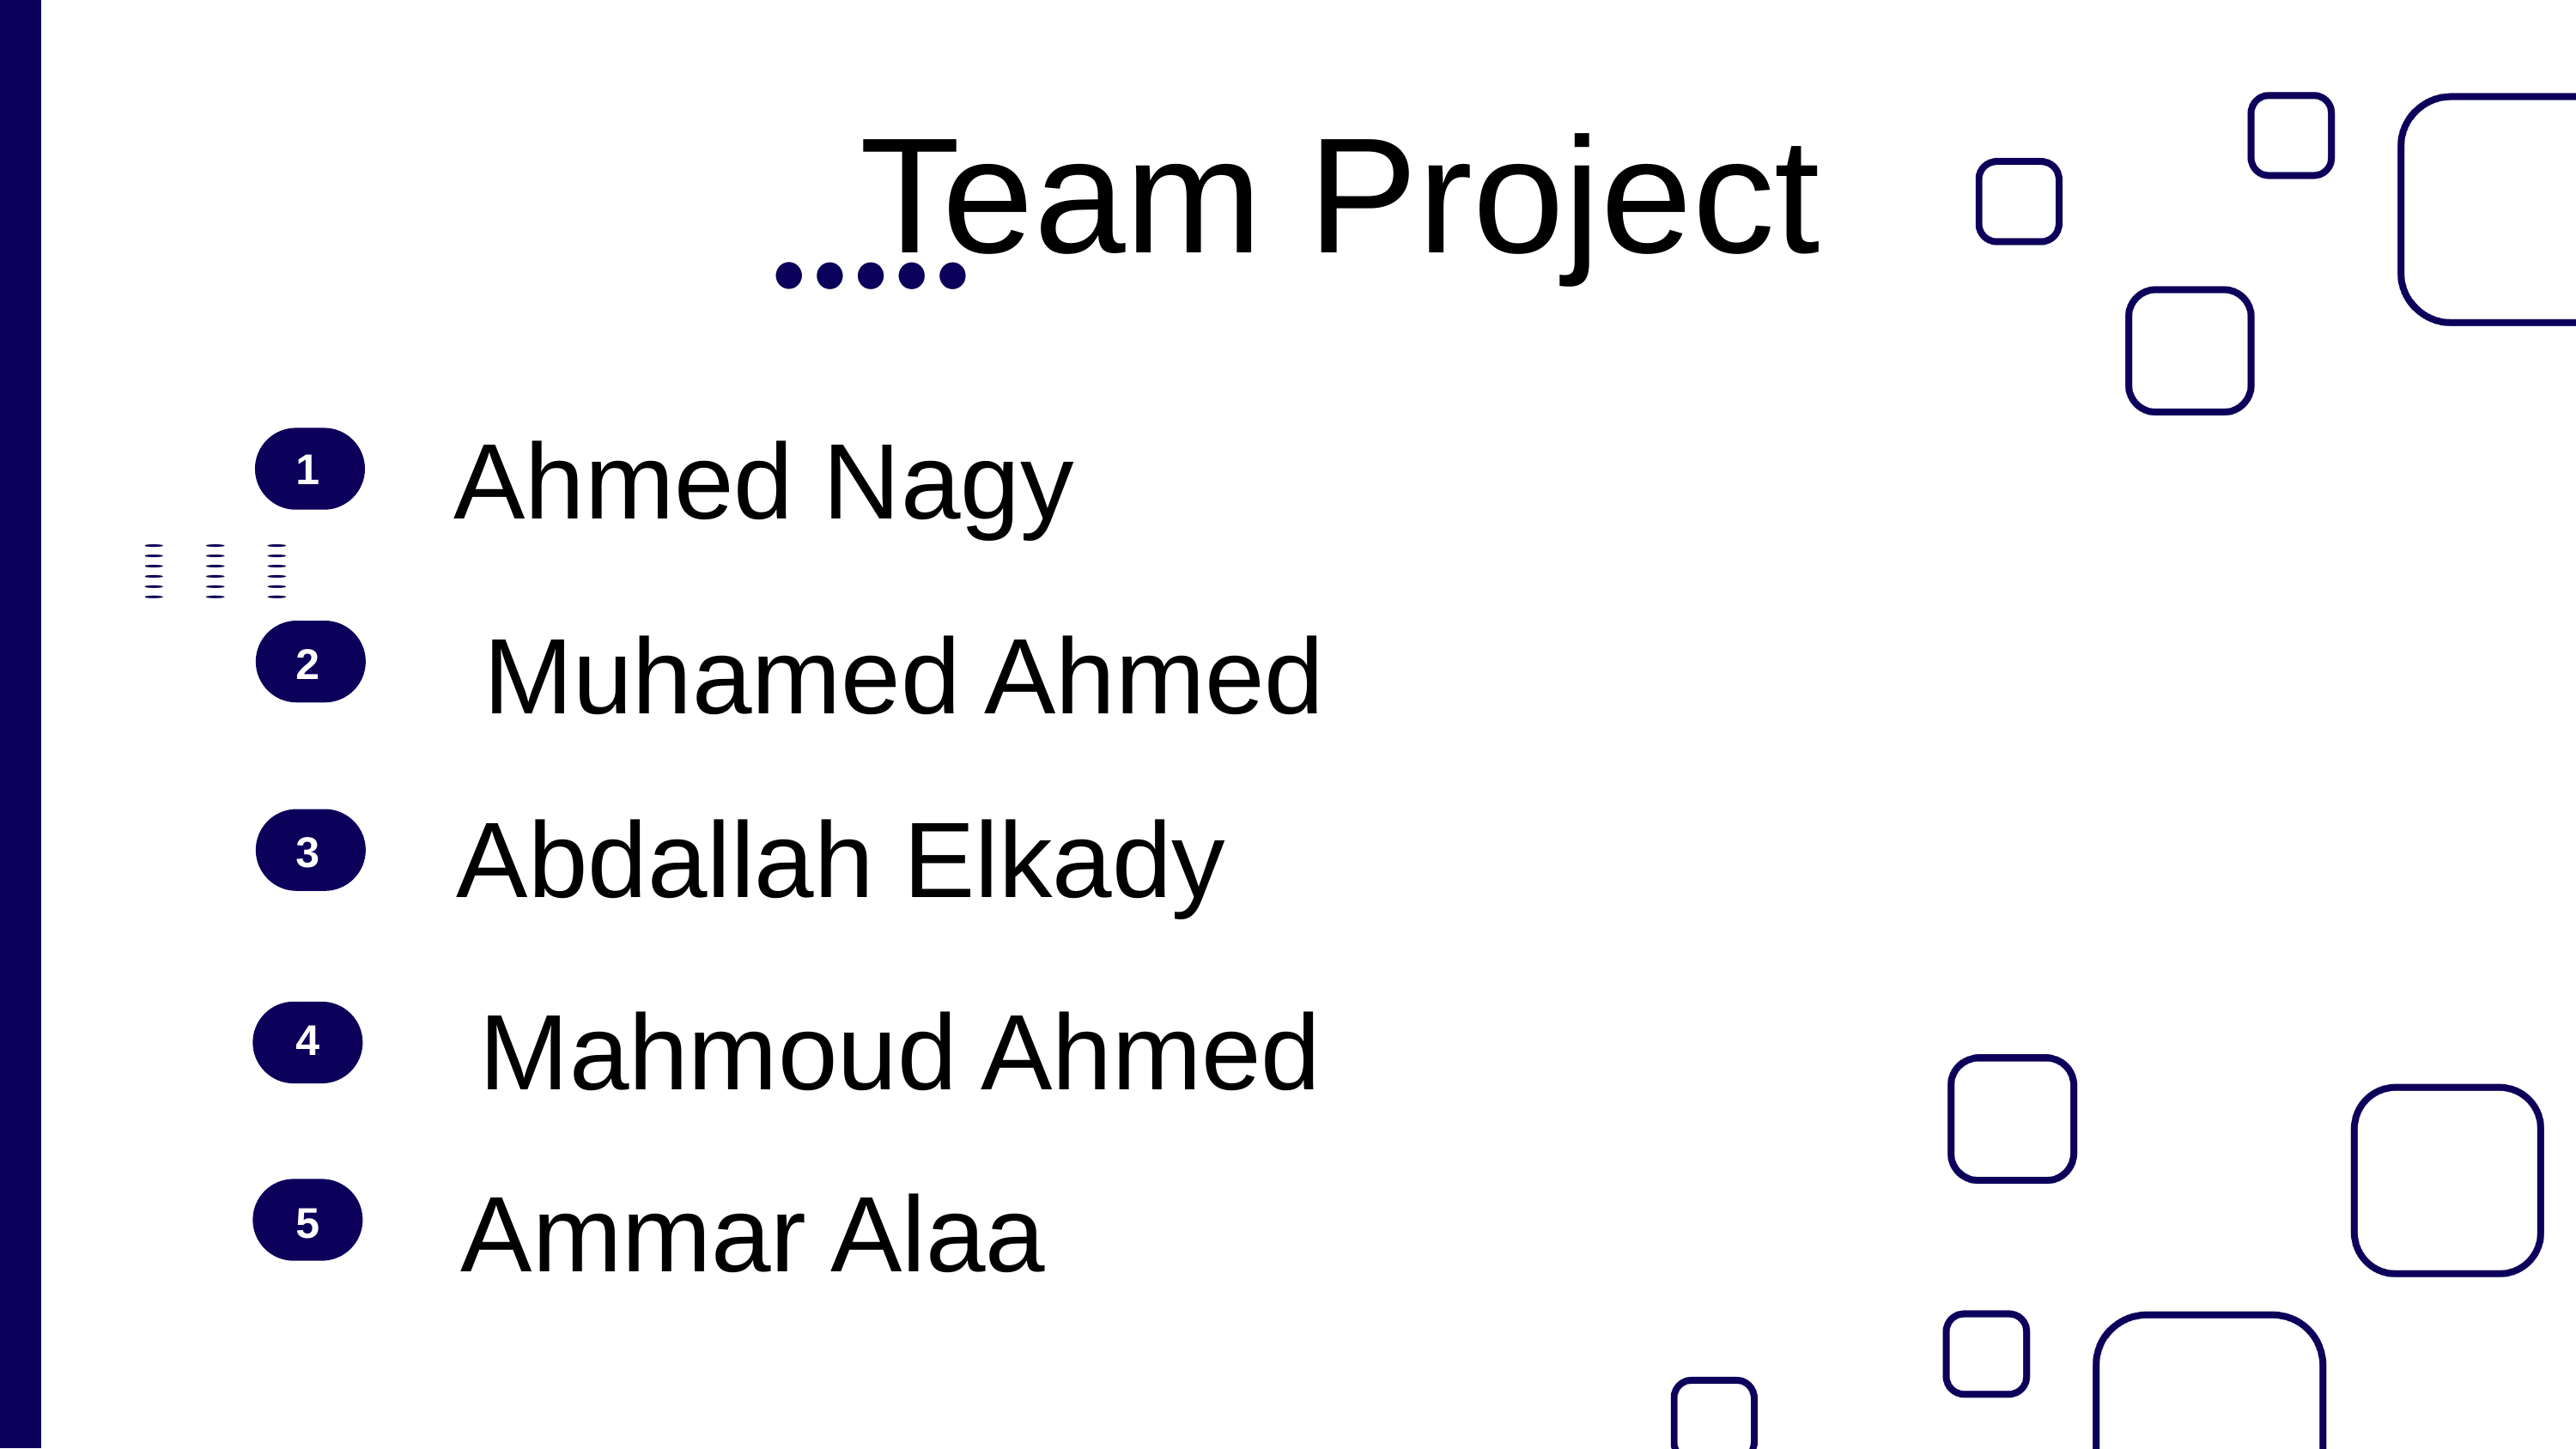

Team Project

Ahmed Nagy

1

Muhamed Ahmed

2
Abdallah Elkady

3
Mahmoud Ahmed

4

Ammar Alaa

5